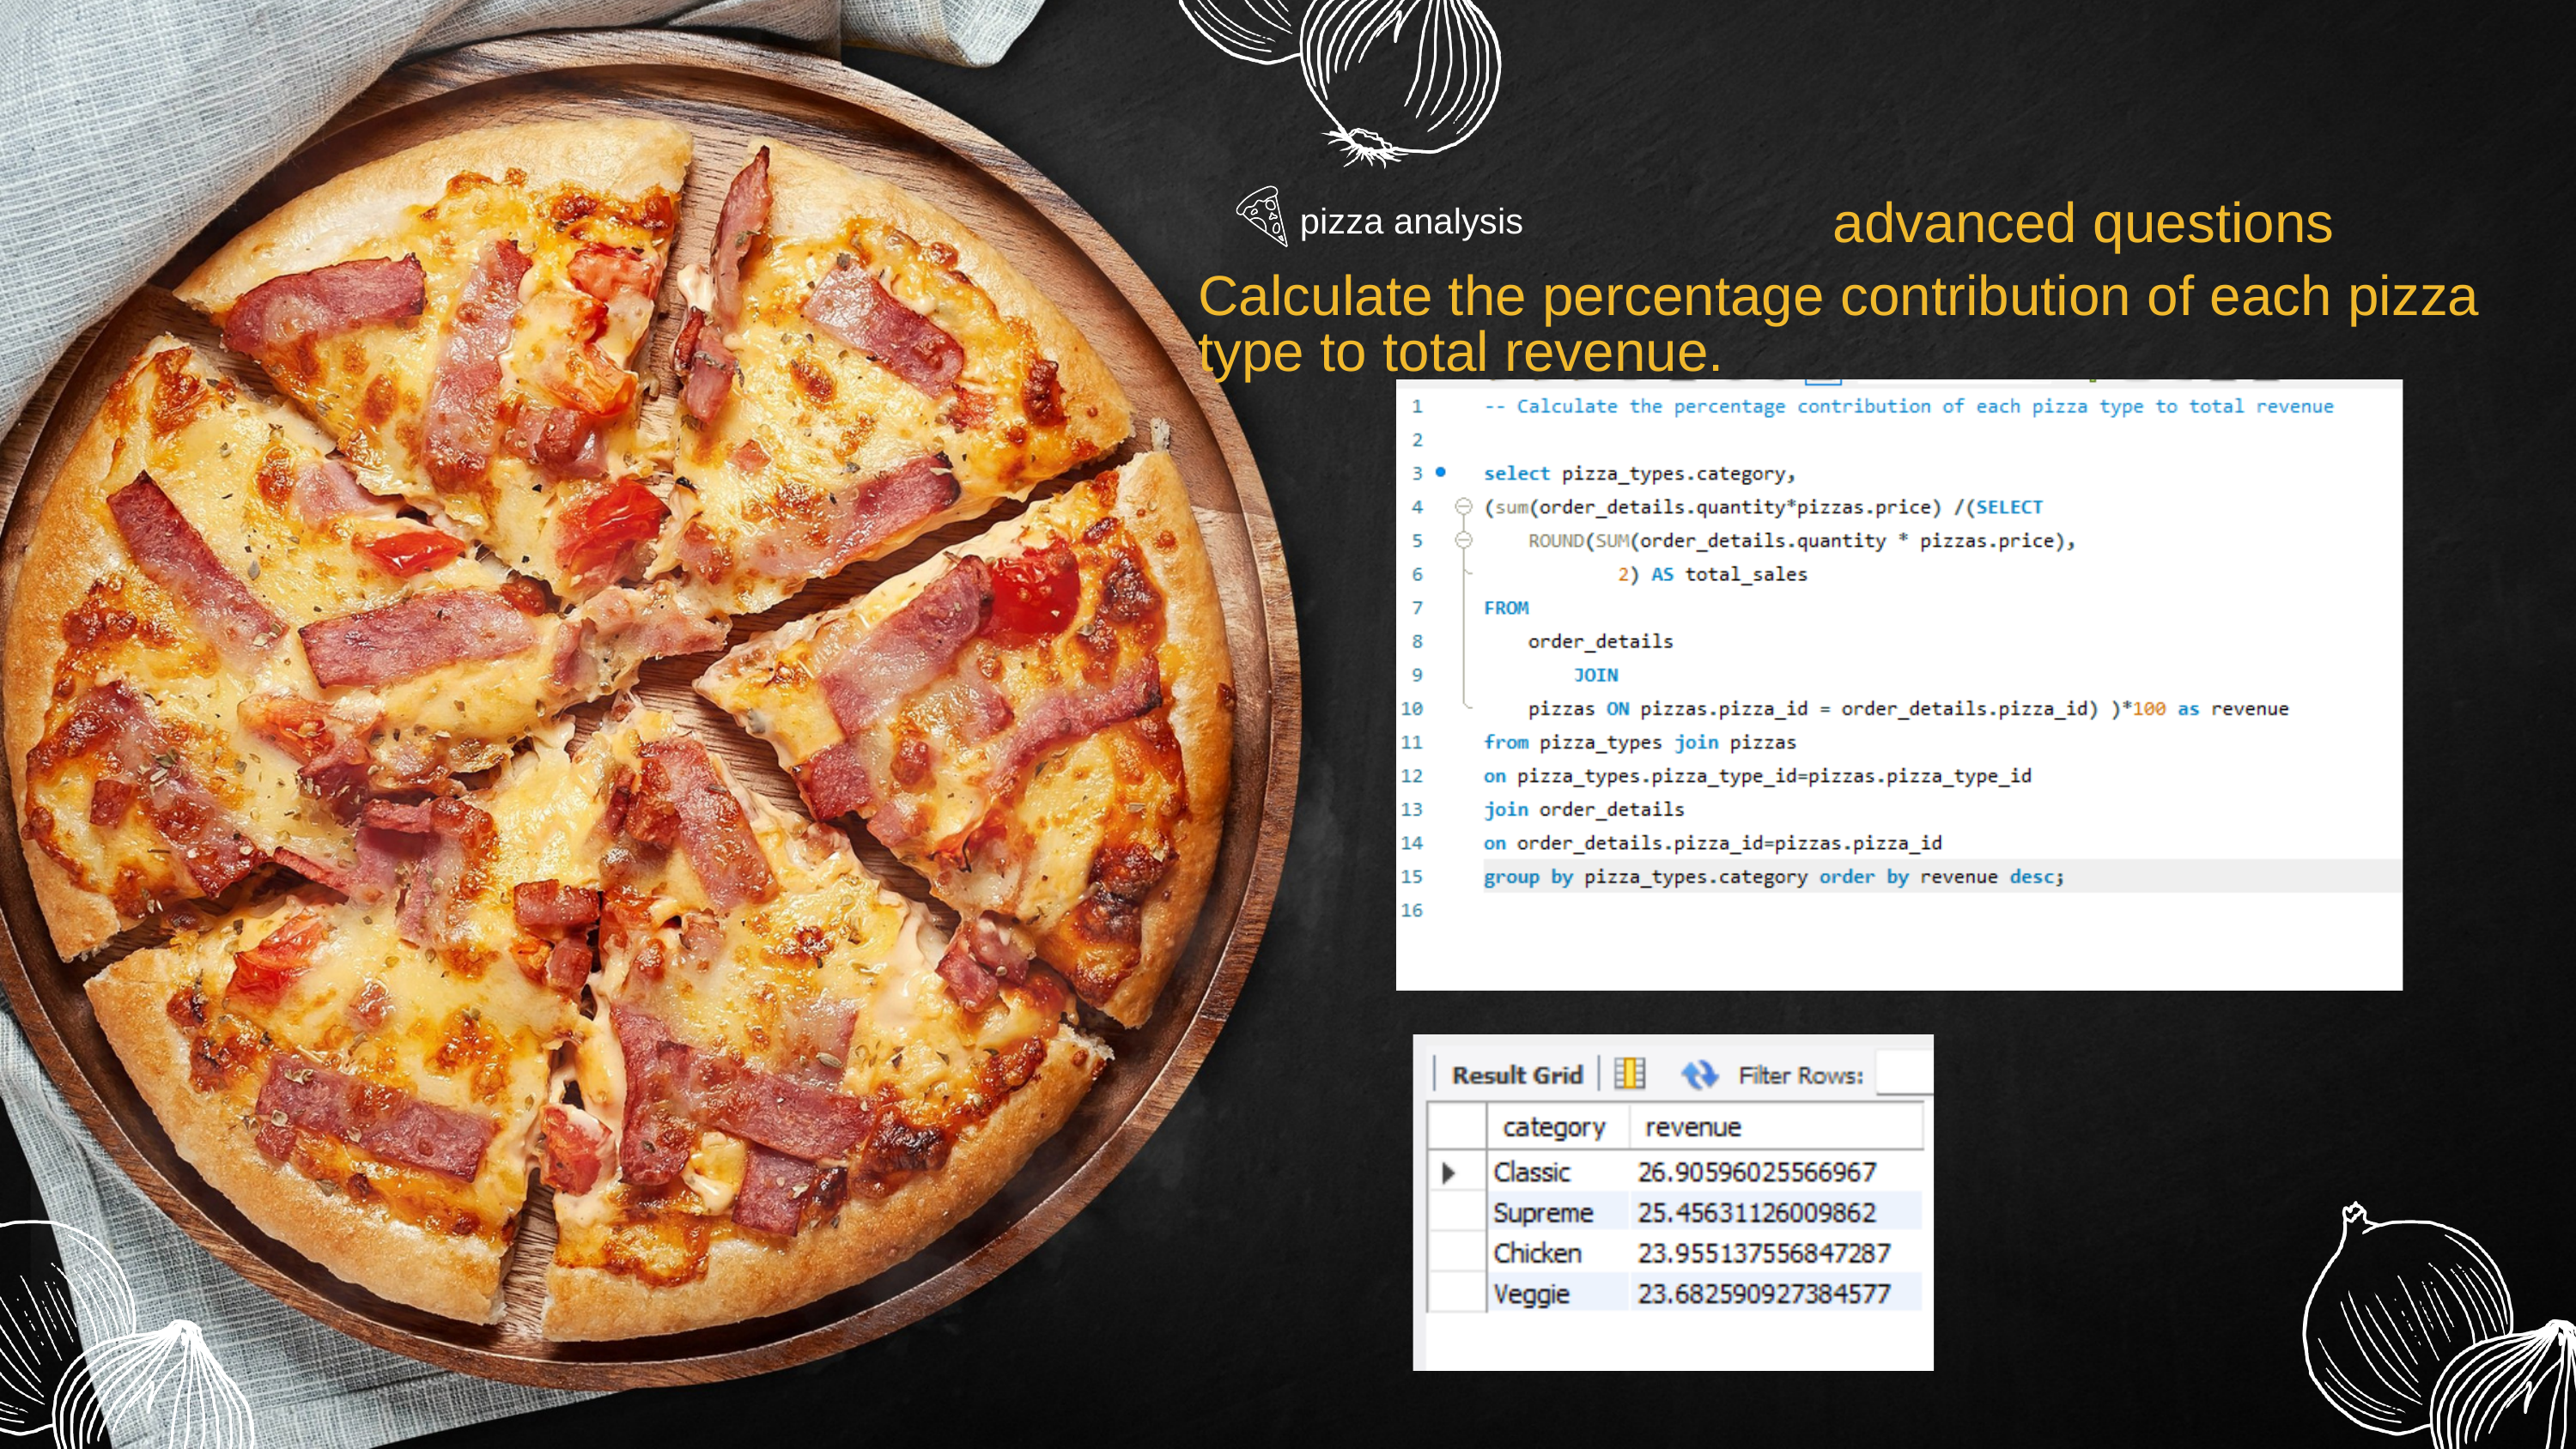

advanced questions
pizza analysis
Calculate the percentage contribution of each pizza type to total revenue.